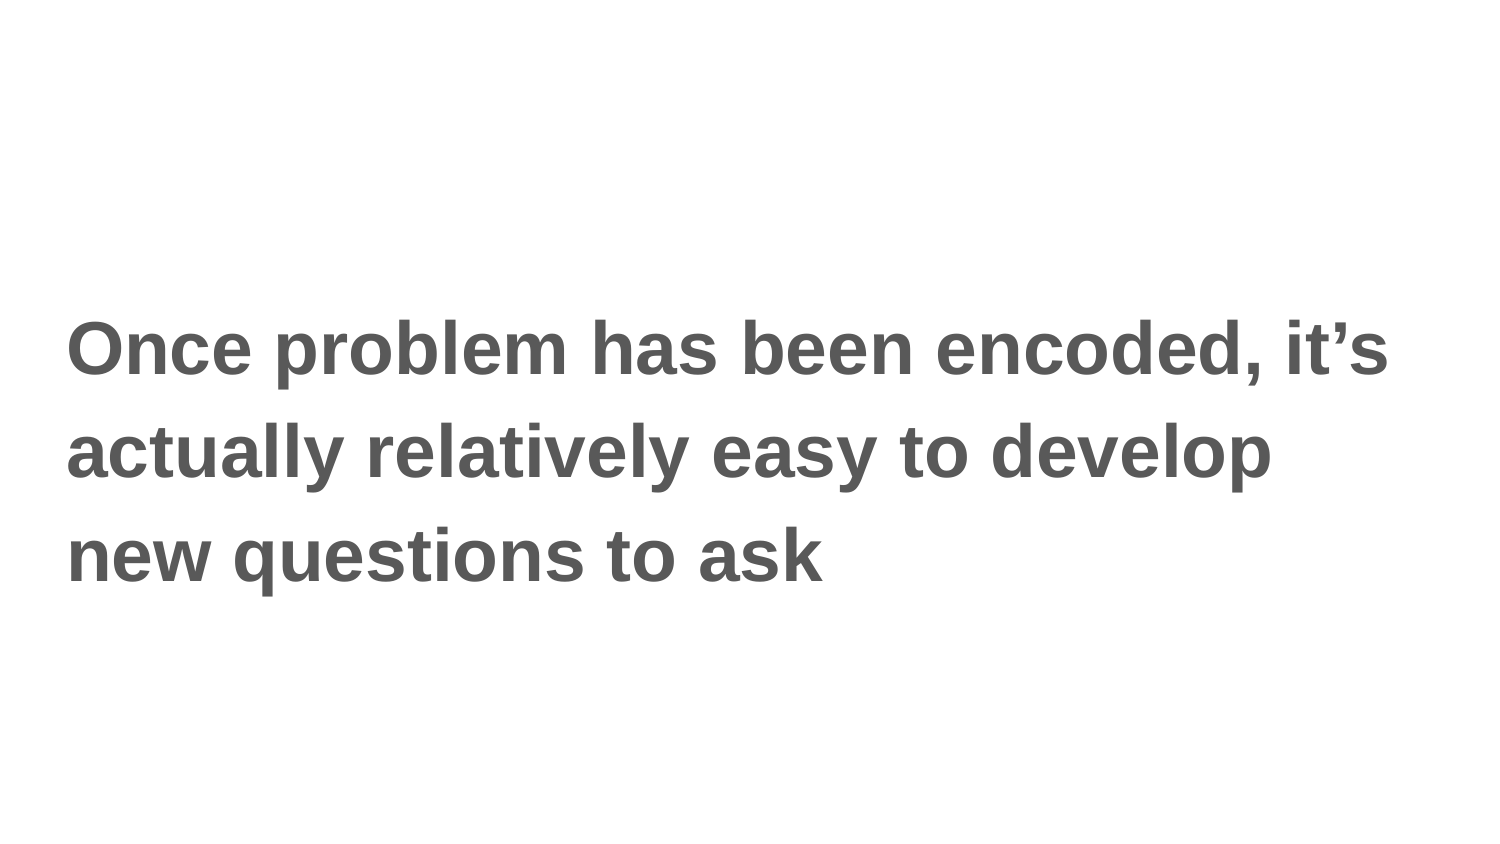

Once problem has been encoded, it’s actually relatively easy to develop new questions to ask